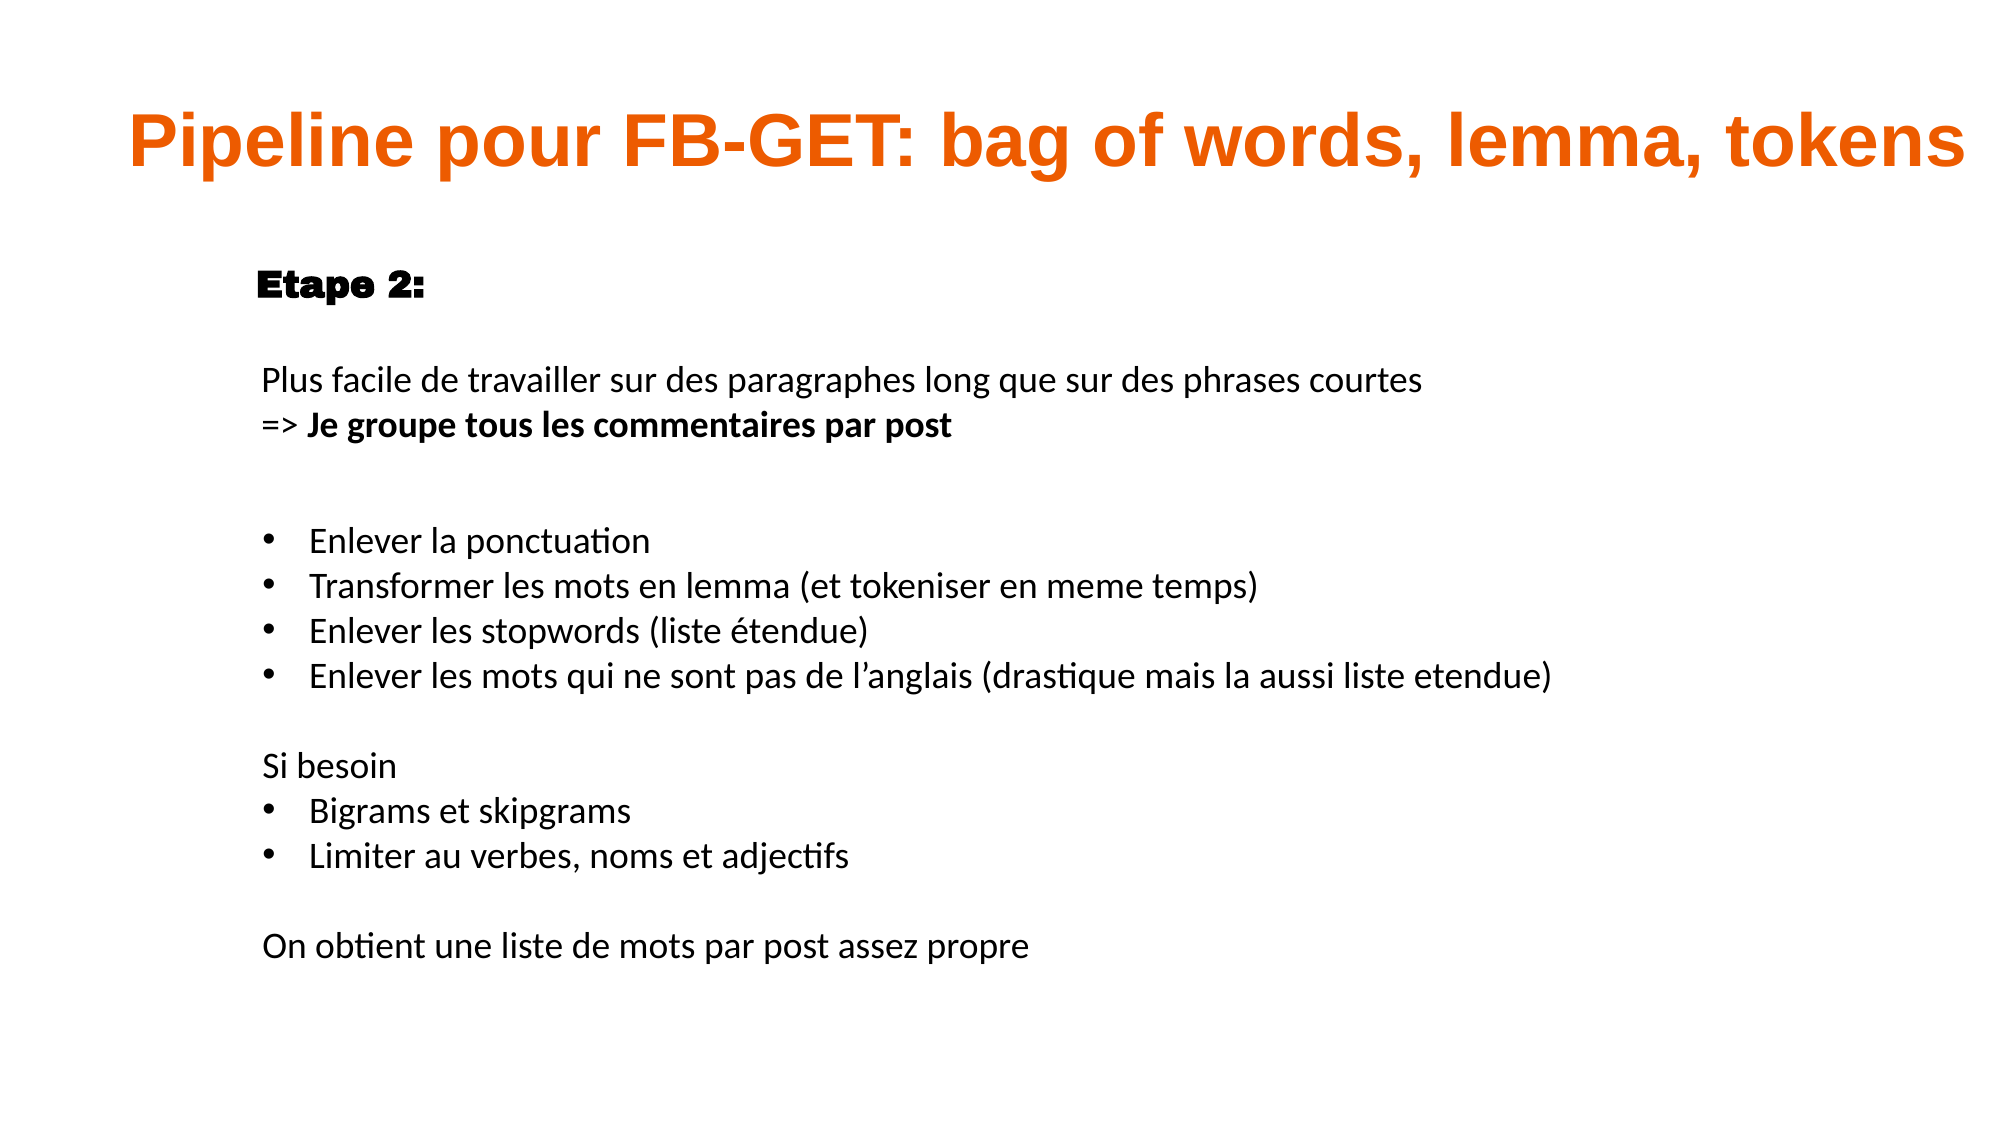

Pipeline pour FB-GET: bag of words, lemma, tokens
Etape 2:
Plus facile de travailler sur des paragraphes long que sur des phrases courtes
=> Je groupe tous les commentaires par post
Enlever la ponctuation
Transformer les mots en lemma (et tokeniser en meme temps)
Enlever les stopwords (liste étendue)
Enlever les mots qui ne sont pas de l’anglais (drastique mais la aussi liste etendue)

Si besoin
Bigrams et skipgrams
Limiter au verbes, noms et adjectifs

On obtient une liste de mots par post assez propre